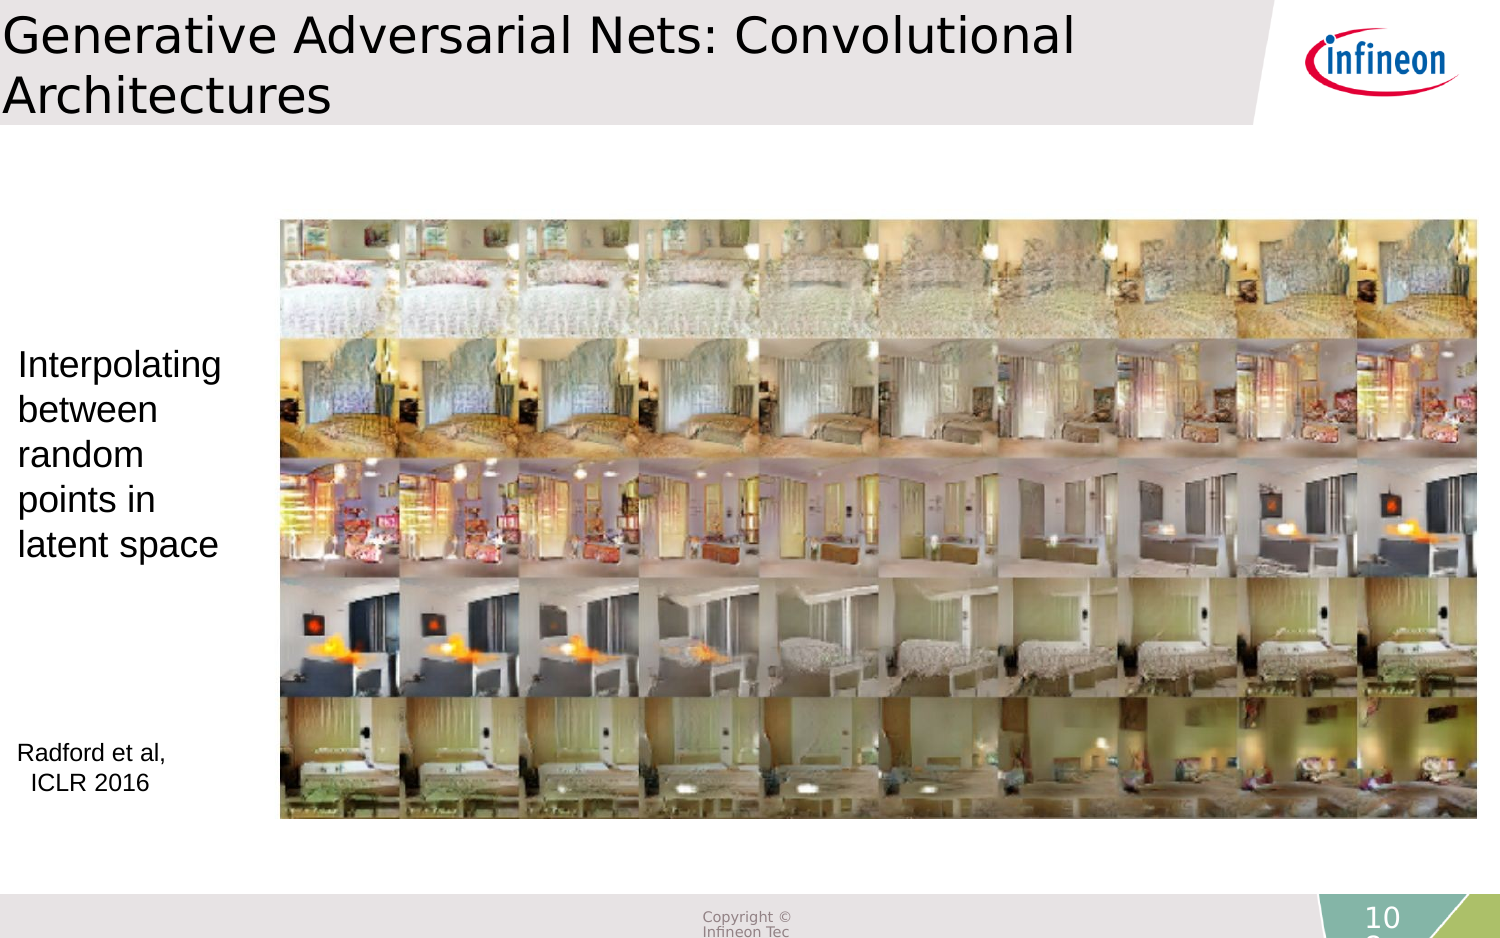

Generative Adversarial Nets: Convolutional Architectures

Interpolating  between  random  points in latent space
Radford et al,  ICLR 2016
Lecture 13 -
Copyright © Infineon Technologies AG 2018. All rights reserved.
108